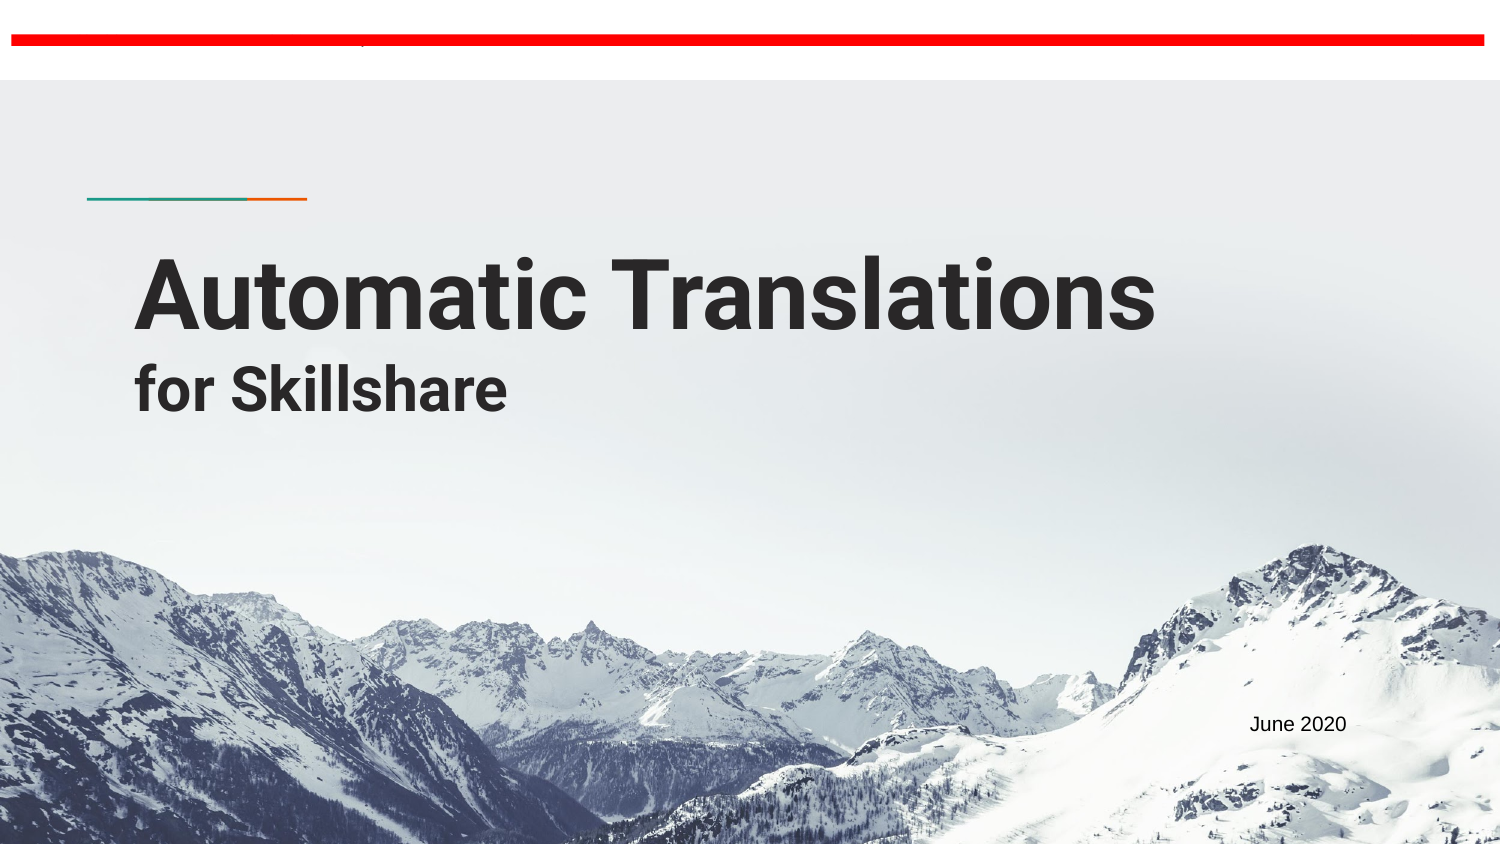

# Automatic Translations
for Skillshare

June 2020